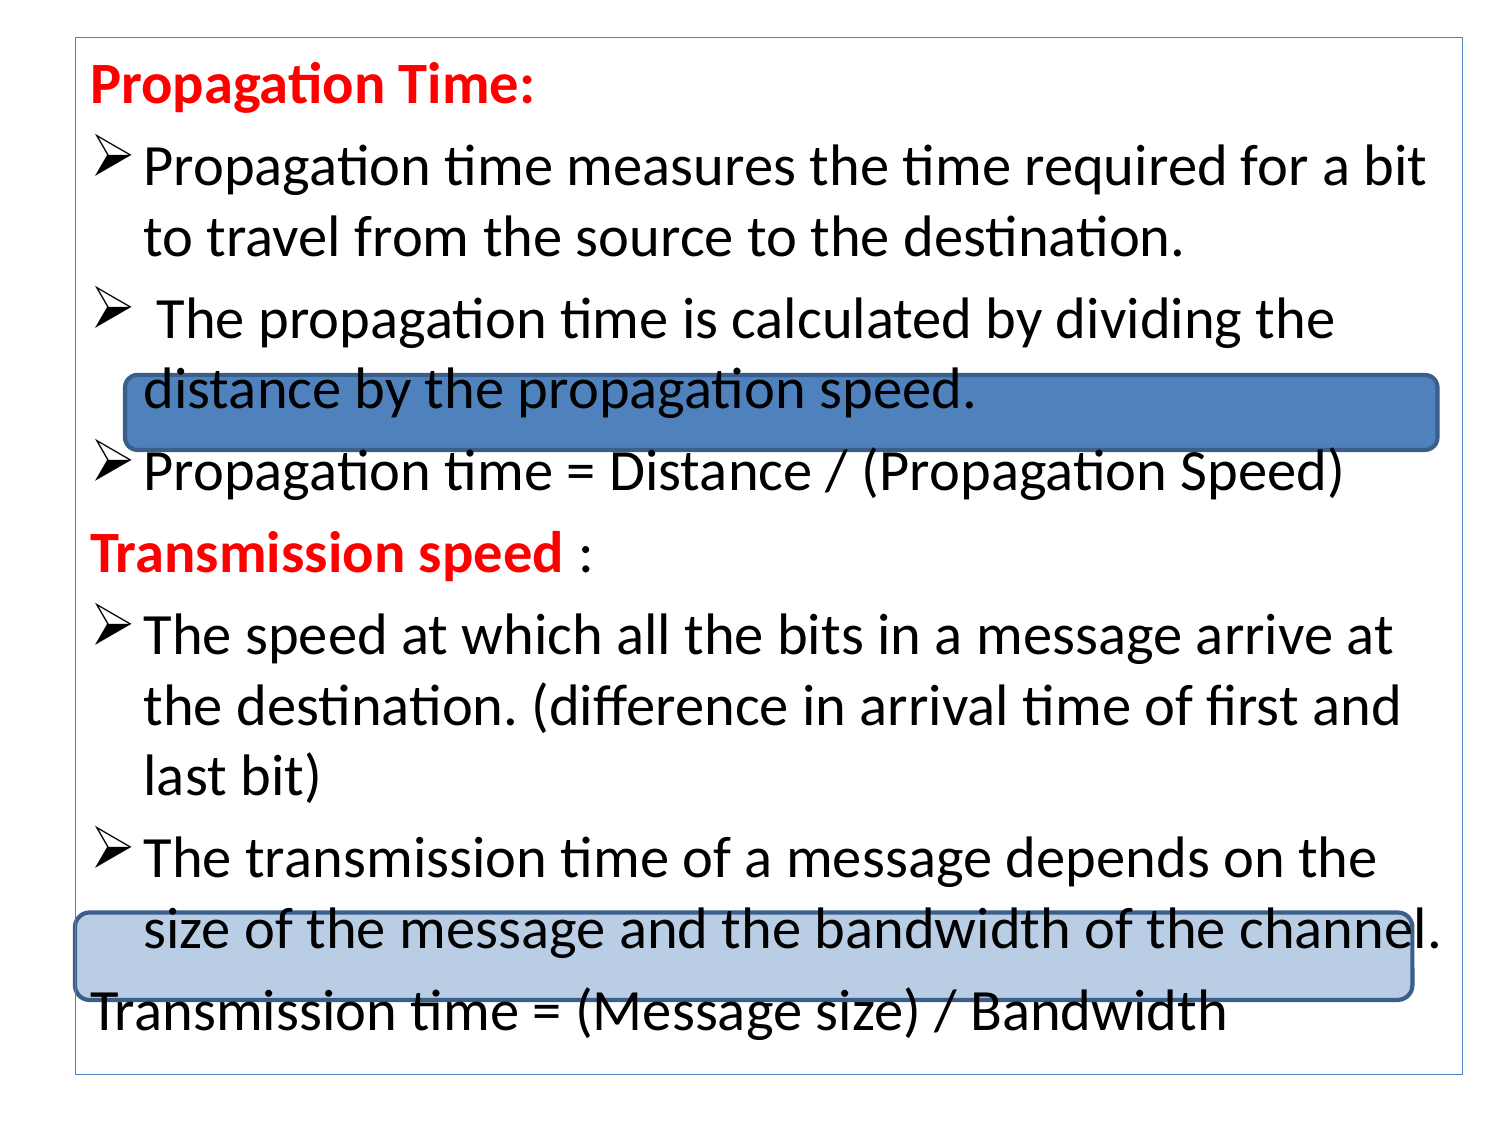

Propagation Time:
Propagation time measures the time required for a bit to travel from the source to the destination.
 The propagation time is calculated by dividing the distance by the propagation speed.
Propagation time = Distance / (Propagation Speed)
Transmission speed :
The speed at which all the bits in a message arrive at the destination. (difference in arrival time of first and last bit)
The transmission time of a message depends on the size of the message and the bandwidth of the channel.
Transmission time = (Message size) / Bandwidth